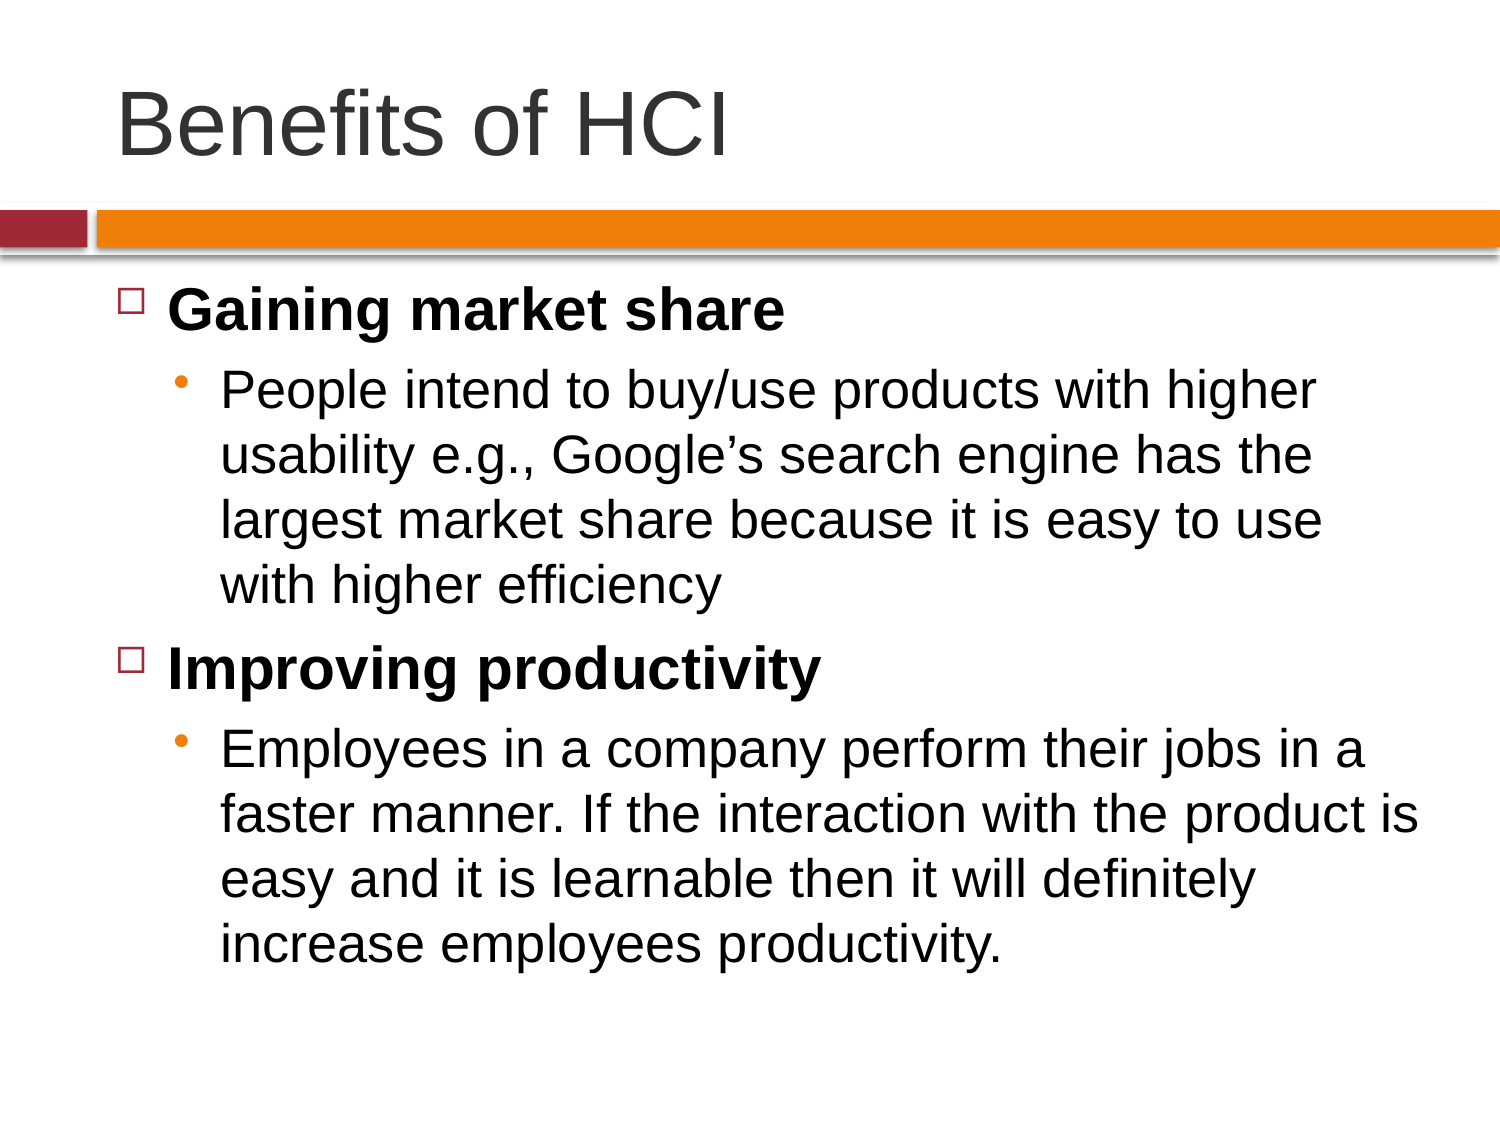

# Benefits of HCI
Gaining market share
People intend to buy/use products with higher usability e.g., Google’s search engine has the largest market share because it is easy to use with higher efficiency
Improving productivity
Employees in a company perform their jobs in a faster manner. If the interaction with the product is easy and it is learnable then it will definitely increase employees productivity.